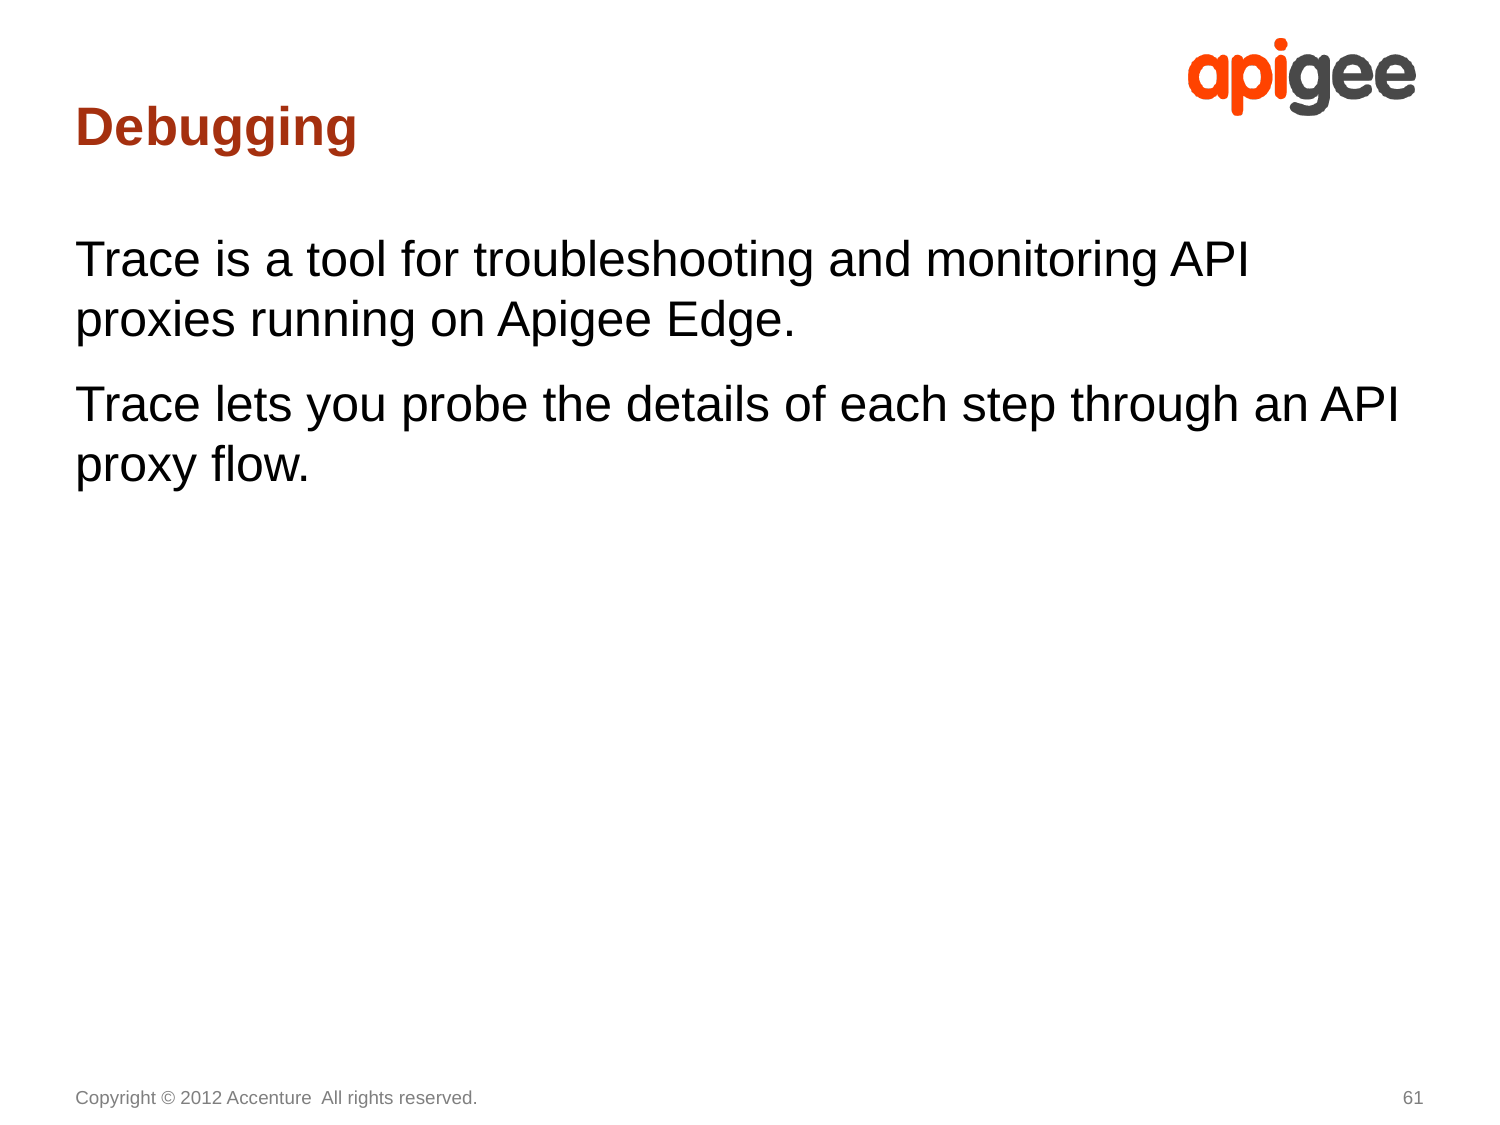

# Debugging
Trace is a tool for troubleshooting and monitoring API proxies running on Apigee Edge.
Trace lets you probe the details of each step through an API proxy flow.